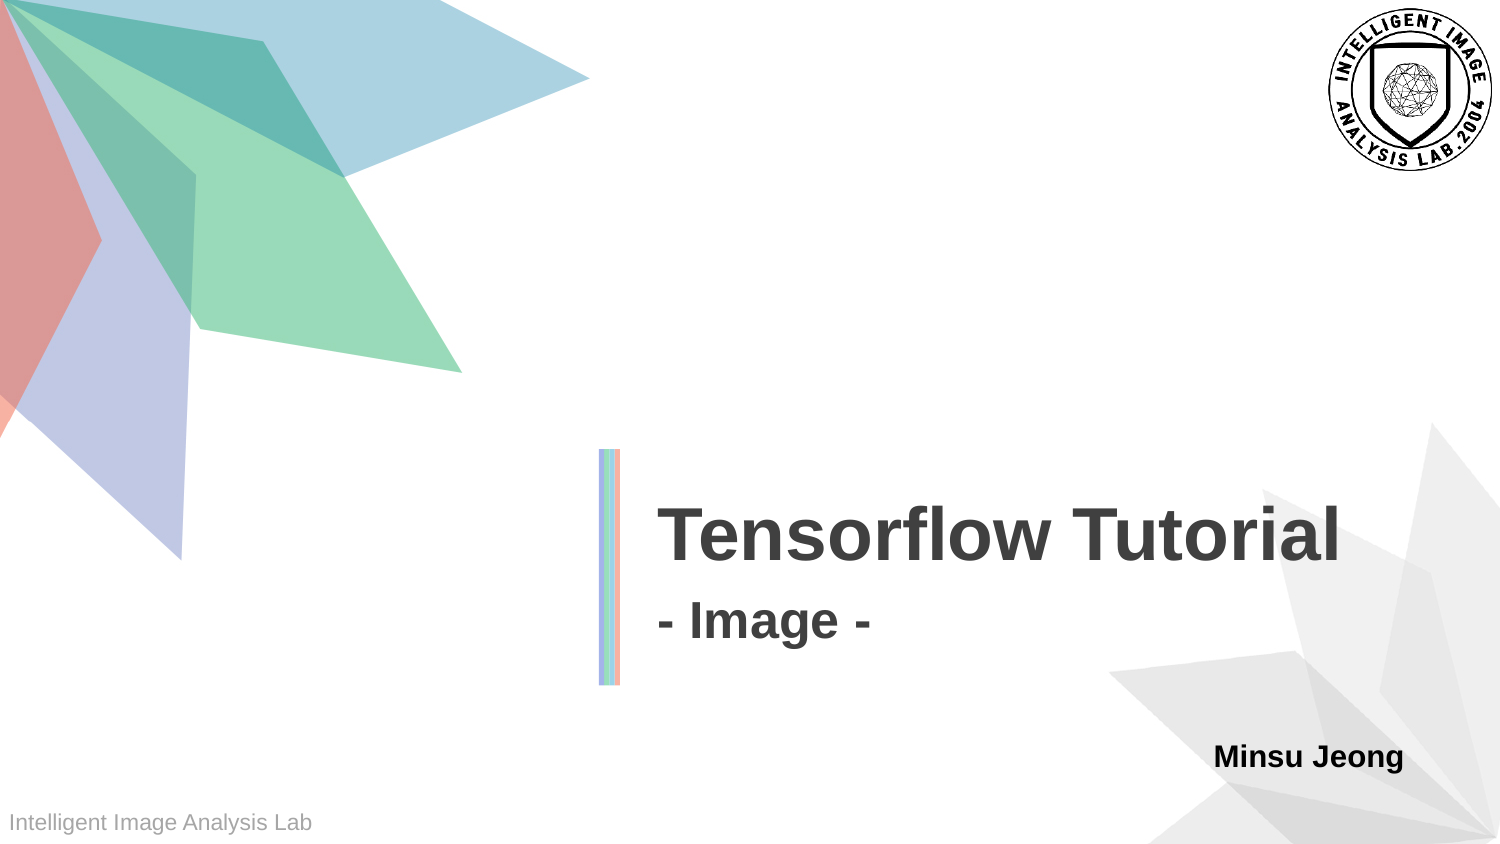

Tensorflow Tutorial
- Image -
Minsu Jeong